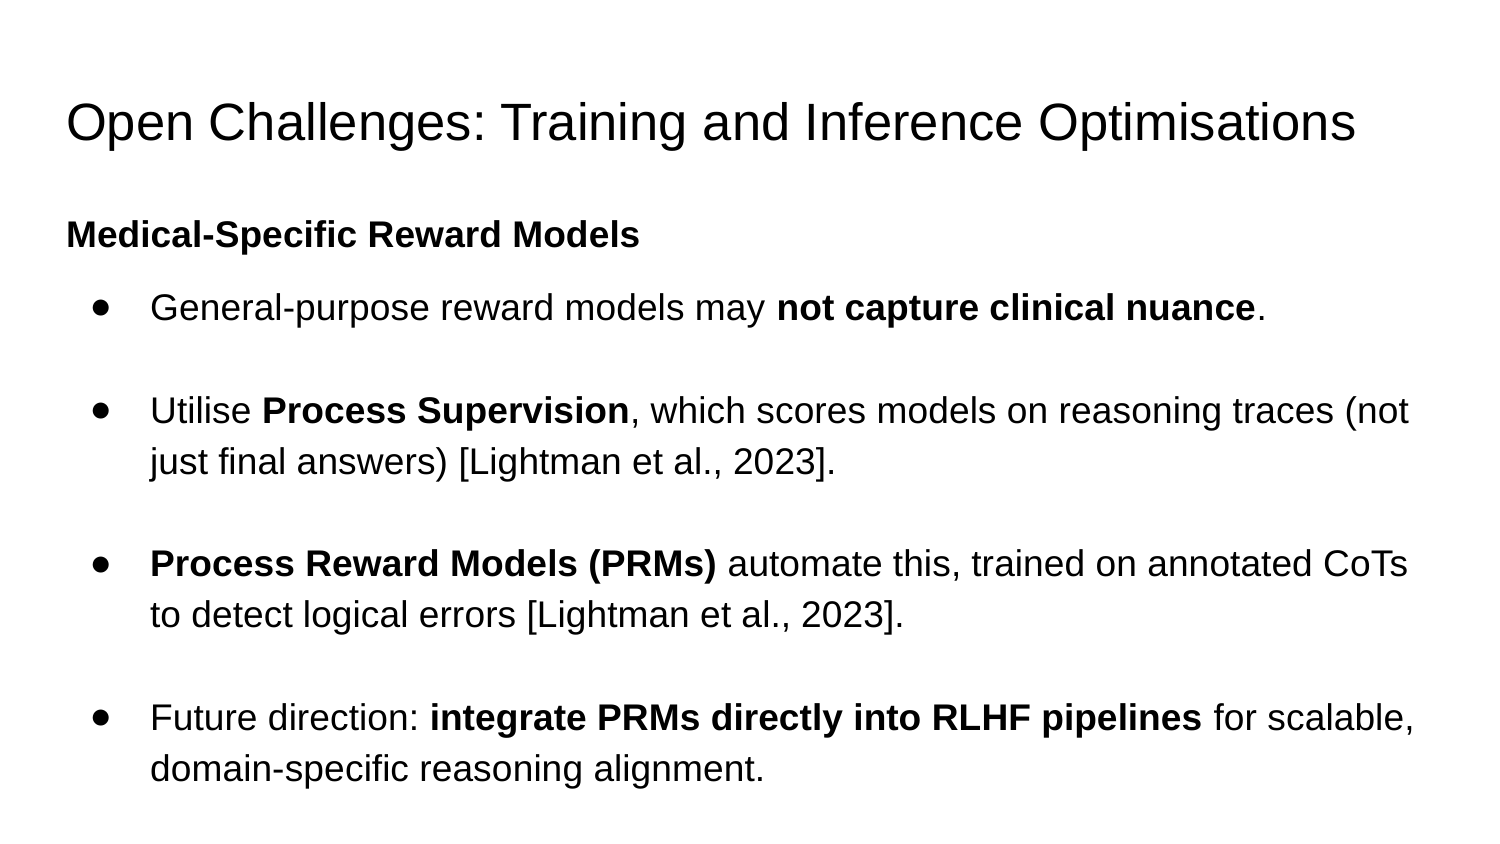

# Open Challenges: Training and Inference Optimisations
Medical-Specific Reward Models
General-purpose reward models may not capture clinical nuance.
Utilise Process Supervision, which scores models on reasoning traces (not just final answers) [Lightman et al., 2023].
Process Reward Models (PRMs) automate this, trained on annotated CoTs to detect logical errors [Lightman et al., 2023].
Future direction: integrate PRMs directly into RLHF pipelines for scalable, domain-specific reasoning alignment.